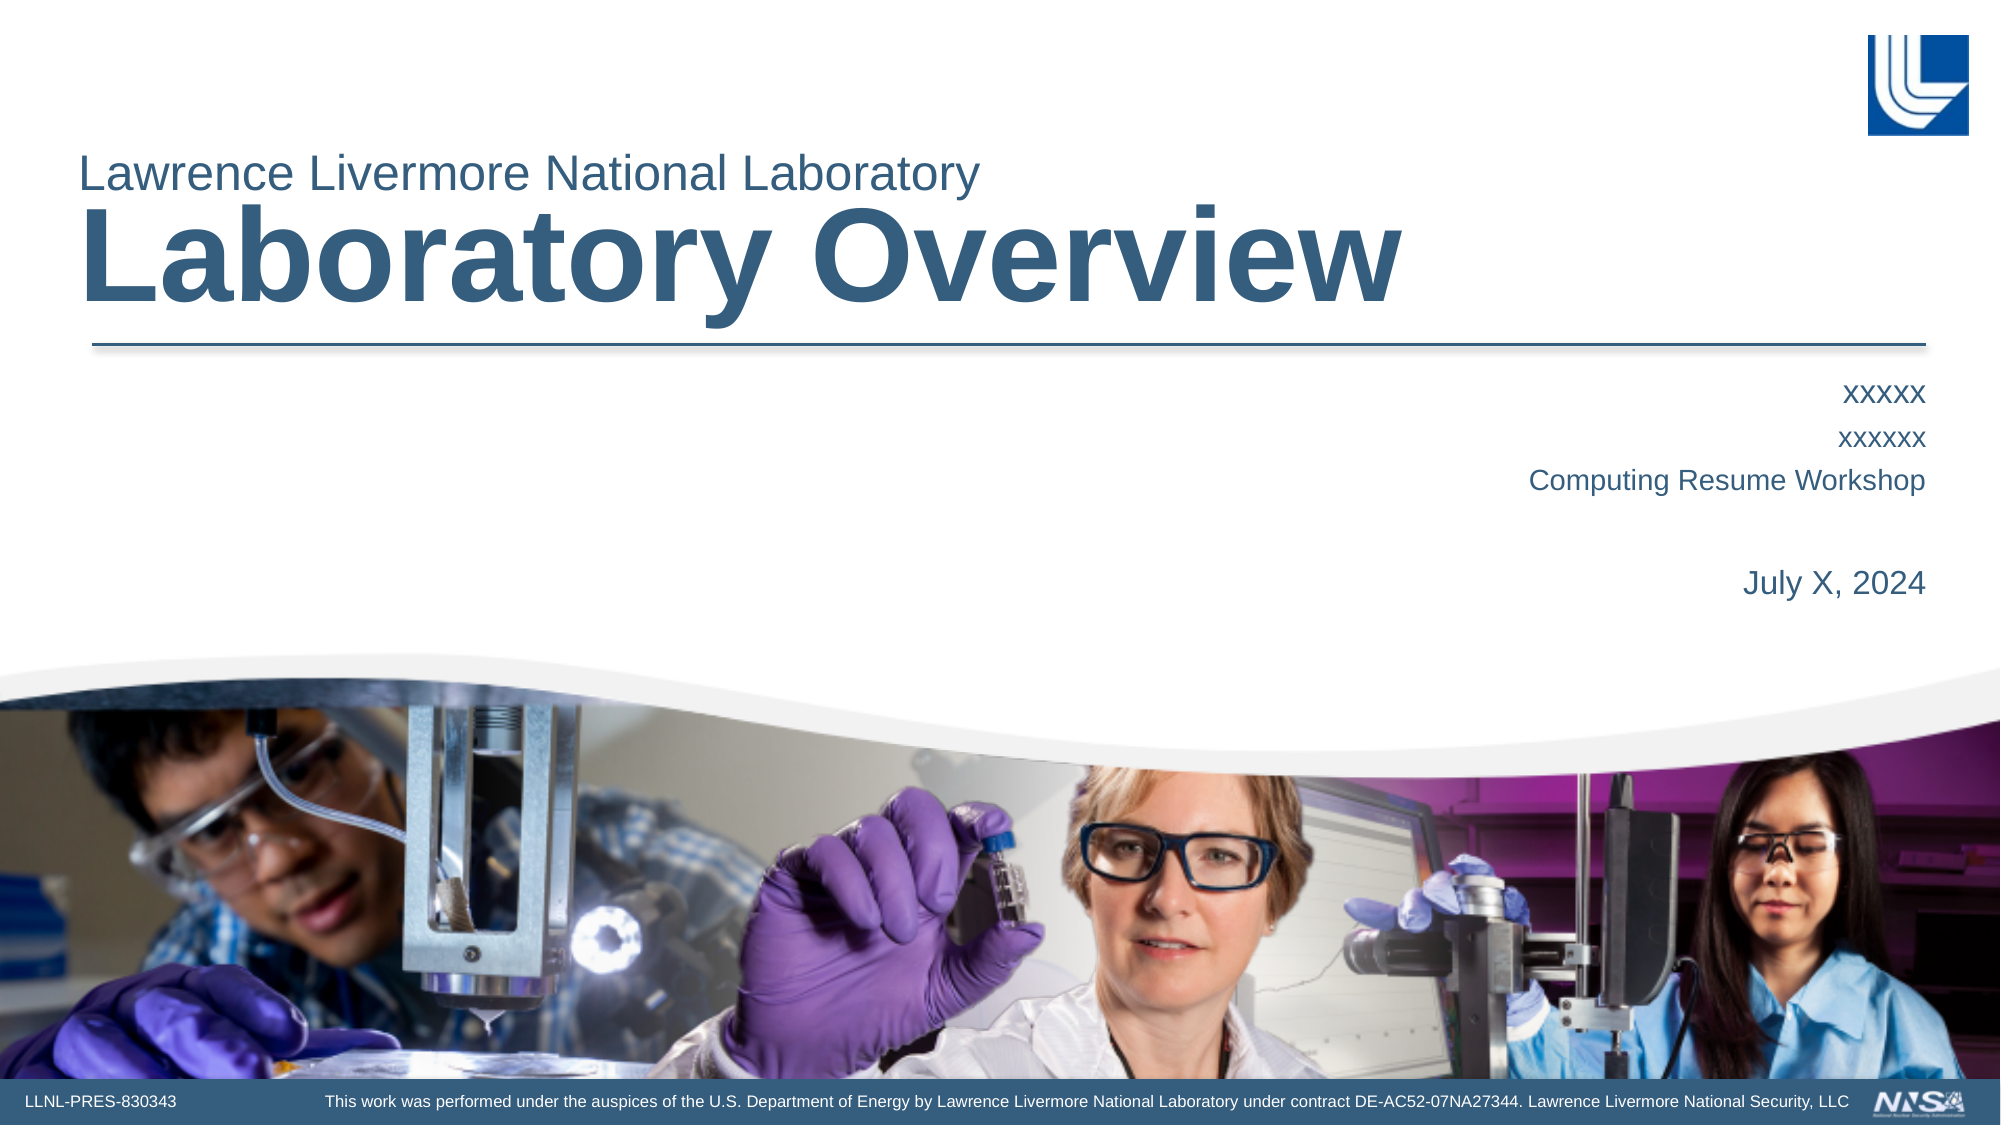

Lawrence Livermore National Laboratory
Laboratory Overview
xxxxx
xxxxxx
Computing Resume Workshop
July X, 2024